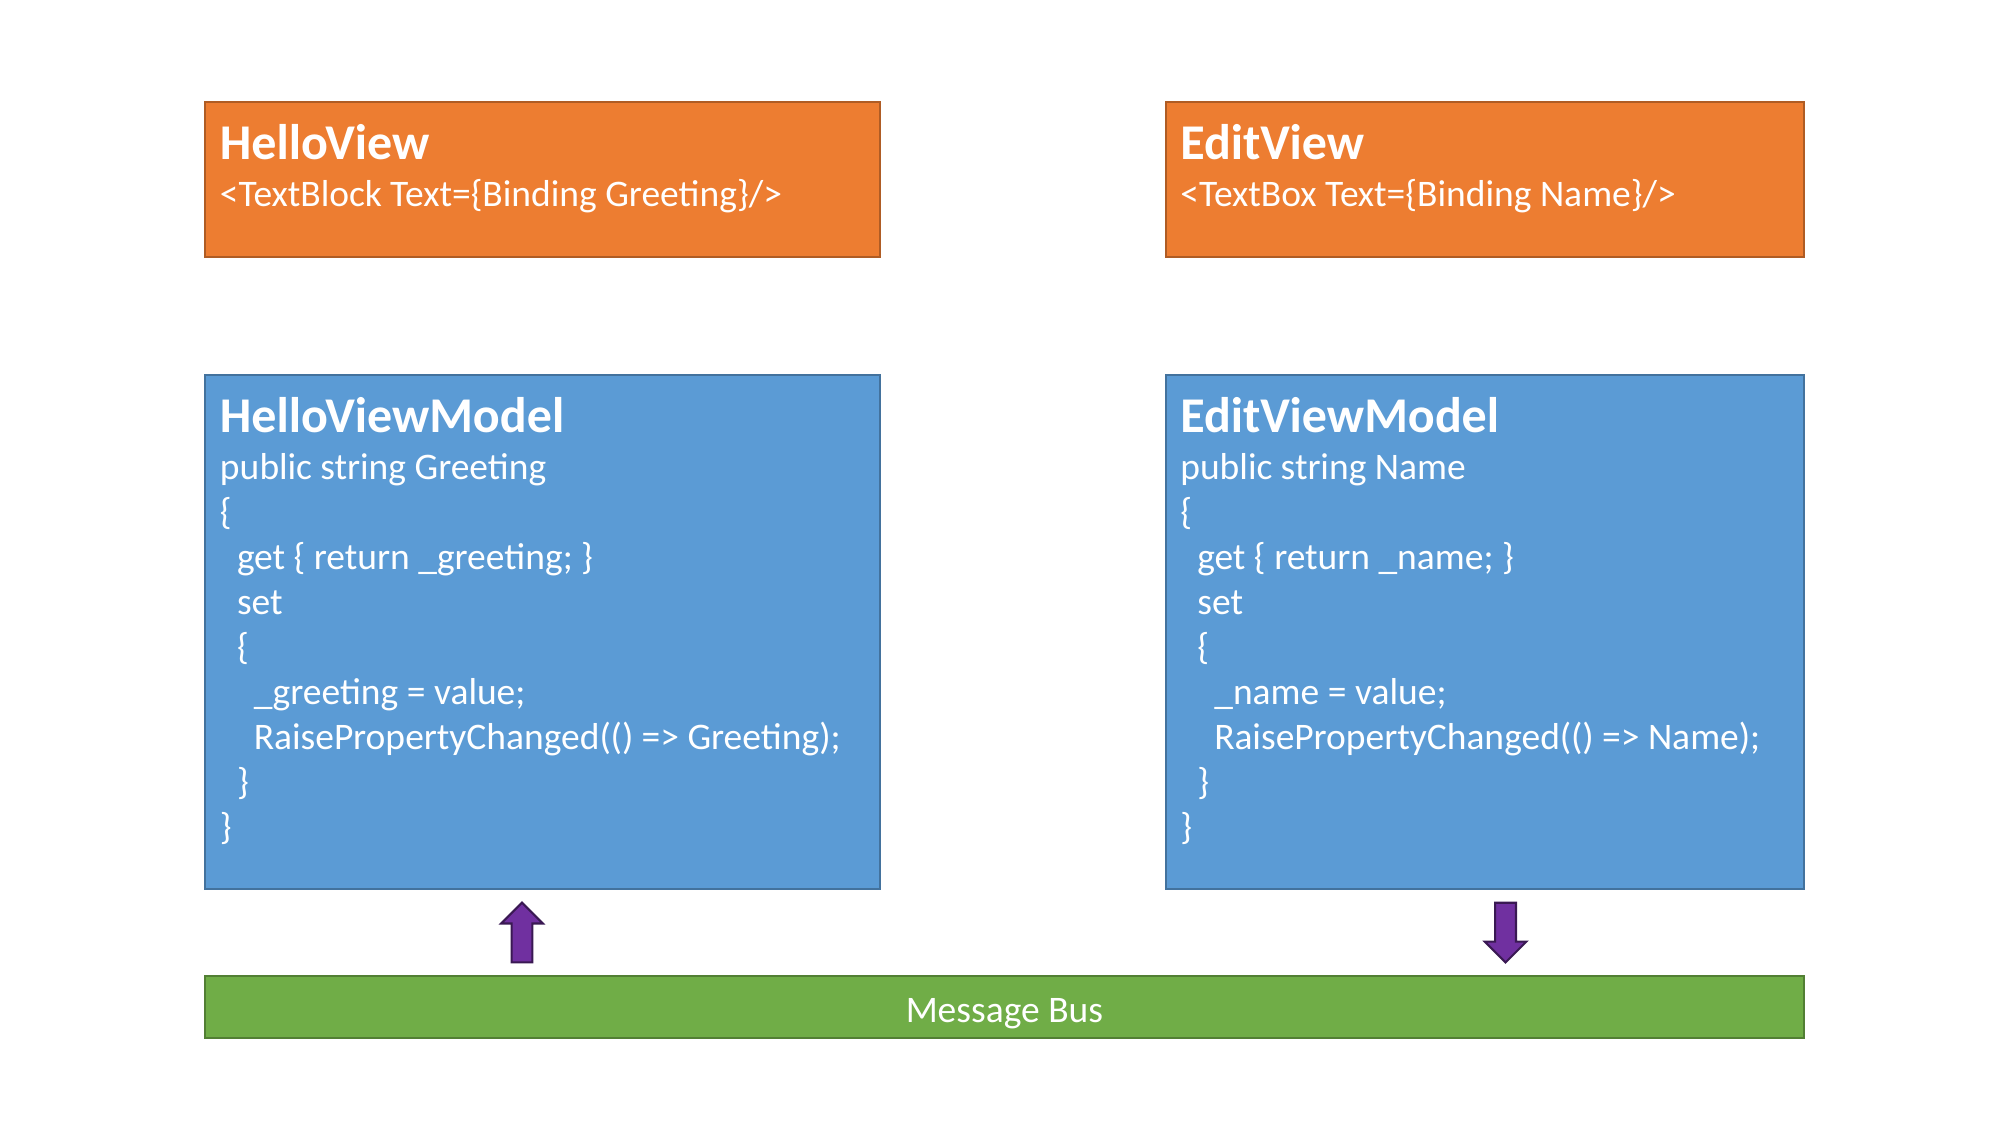

HelloView
<TextBlock Text={Binding Greeting}/>
EditView
<TextBox Text={Binding Name}/>
HelloViewModel
public string Greeting
{
  get { return _greeting; }
  set
  {
    _greeting = value;
    RaisePropertyChanged(() => Greeting);
  }
}
EditViewModel
public string Name
{
  get { return _name; }
  set
  {
    _name = value;
    RaisePropertyChanged(() => Name);
  }
}

Message Bus